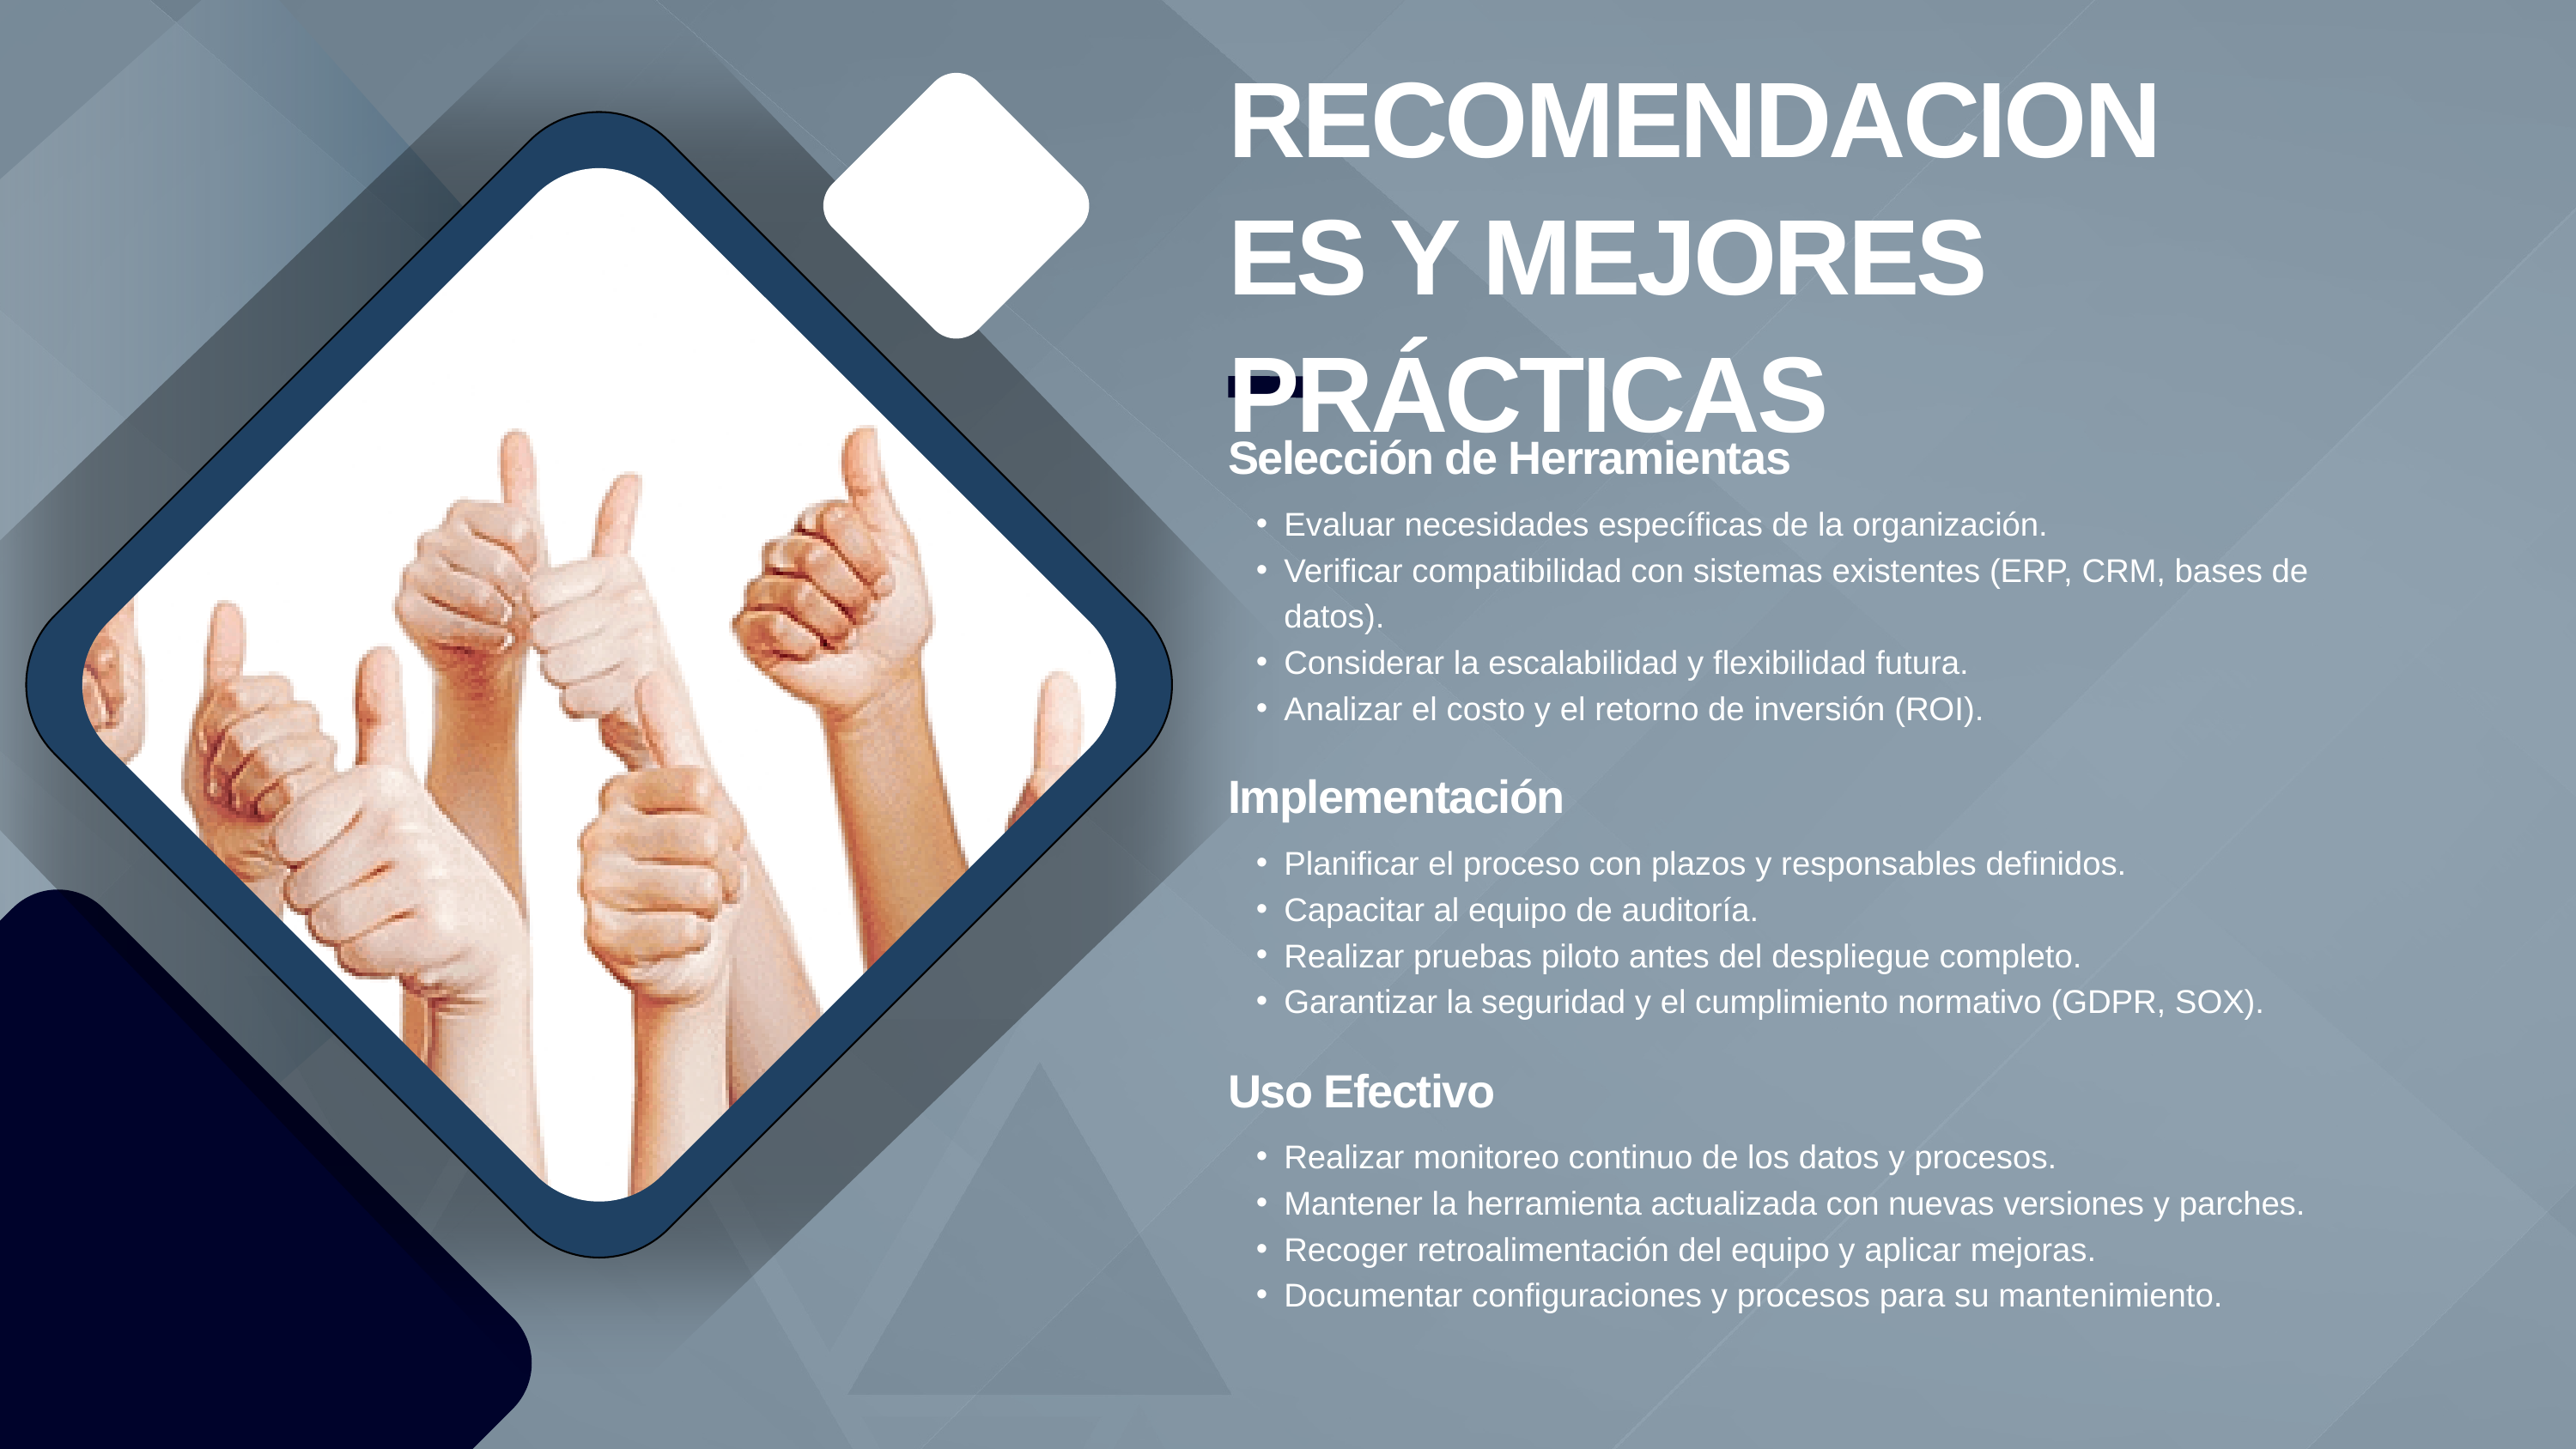

RECOMENDACIONES Y MEJORES PRÁCTICAS

Selección de Herramientas
Evaluar necesidades específicas de la organización.
Verificar compatibilidad con sistemas existentes (ERP, CRM, bases de datos).
Considerar la escalabilidad y flexibilidad futura.
Analizar el costo y el retorno de inversión (ROI).

Implementación
Planificar el proceso con plazos y responsables definidos.
Capacitar al equipo de auditoría.
Realizar pruebas piloto antes del despliegue completo.
Garantizar la seguridad y el cumplimiento normativo (GDPR, SOX).

Uso Efectivo
Realizar monitoreo continuo de los datos y procesos.
Mantener la herramienta actualizada con nuevas versiones y parches.
Recoger retroalimentación del equipo y aplicar mejoras.
Documentar configuraciones y procesos para su mantenimiento.